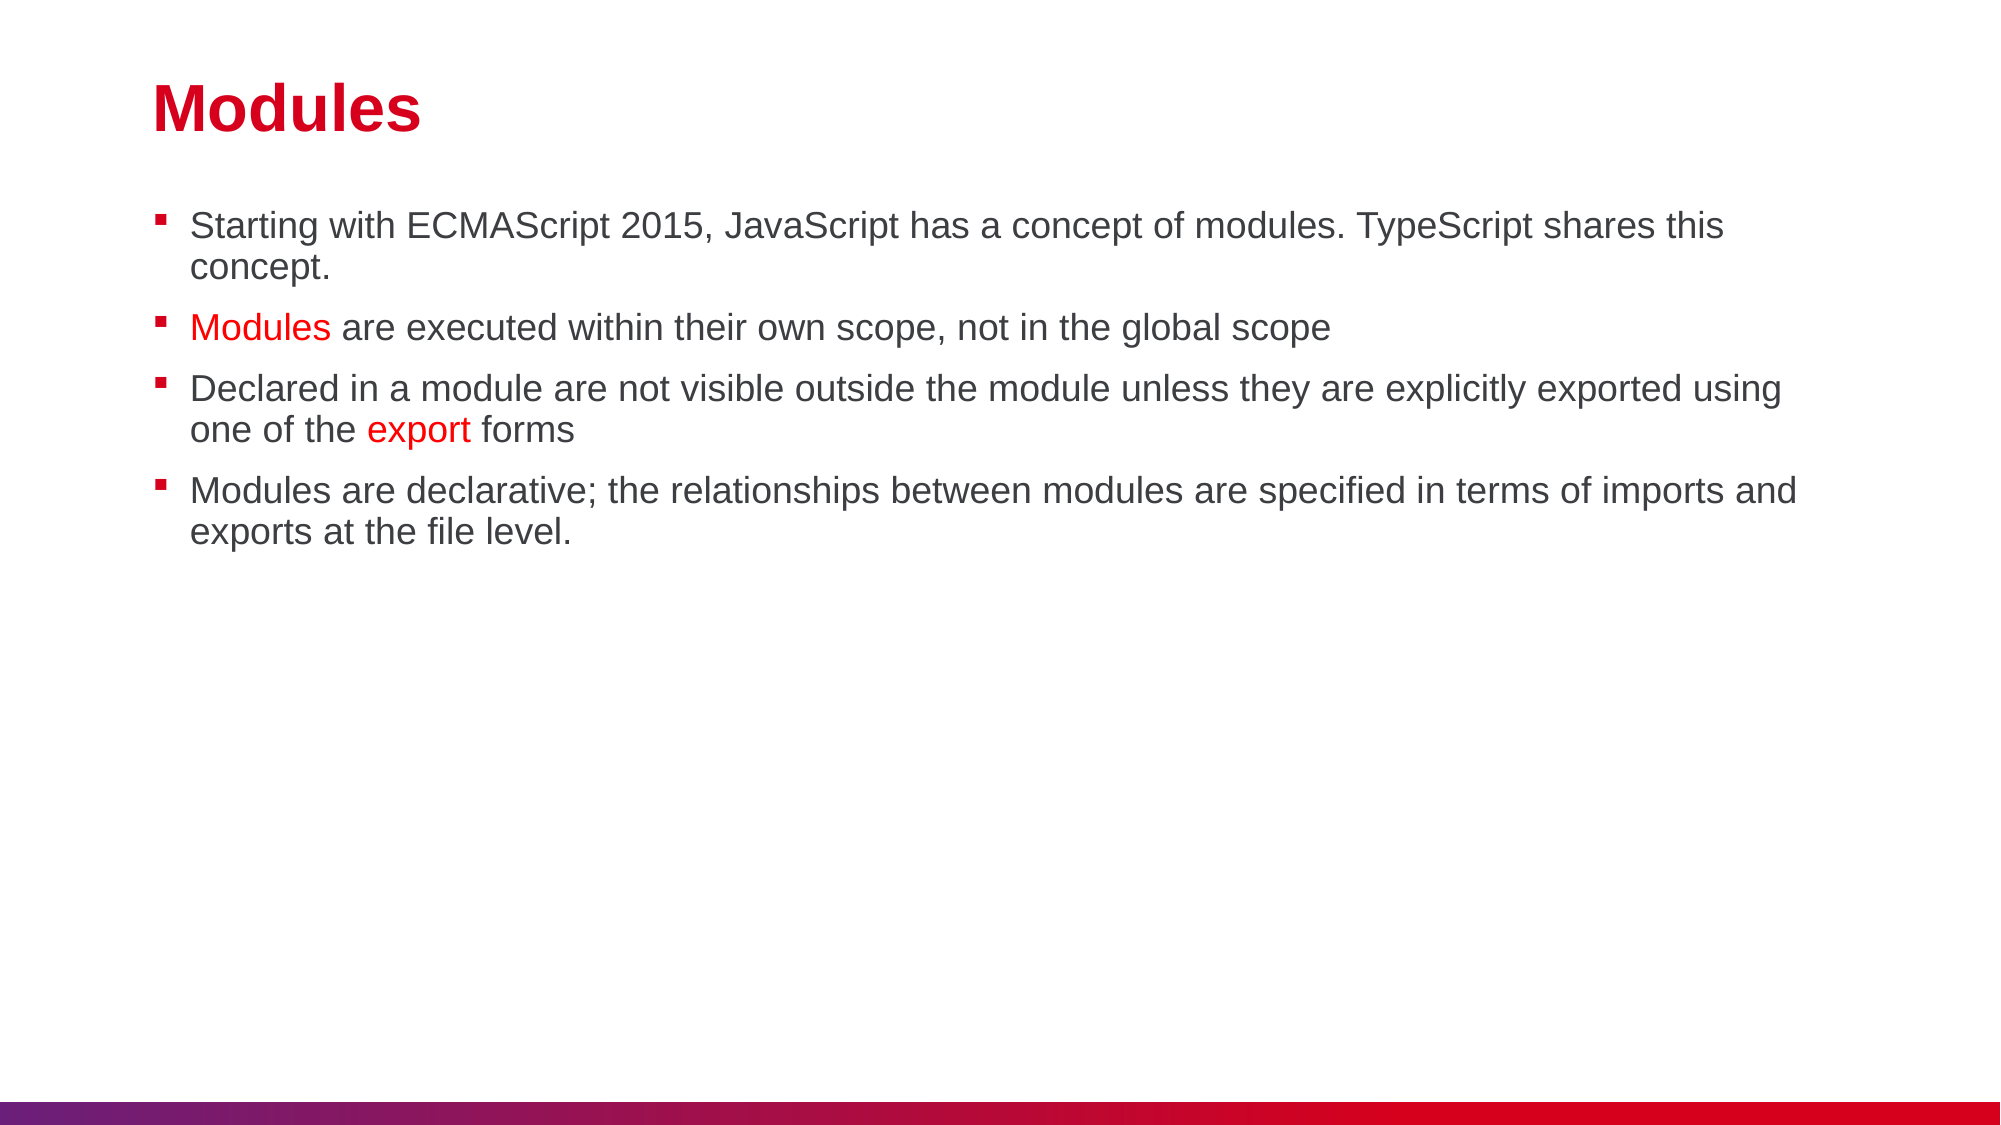

# Modules
Starting with ECMAScript 2015, JavaScript has a concept of modules. TypeScript shares this concept.
Modules are executed within their own scope, not in the global scope
Declared in a module are not visible outside the module unless they are explicitly exported using one of the export forms
Modules are declarative; the relationships between modules are specified in terms of imports and exports at the file level.